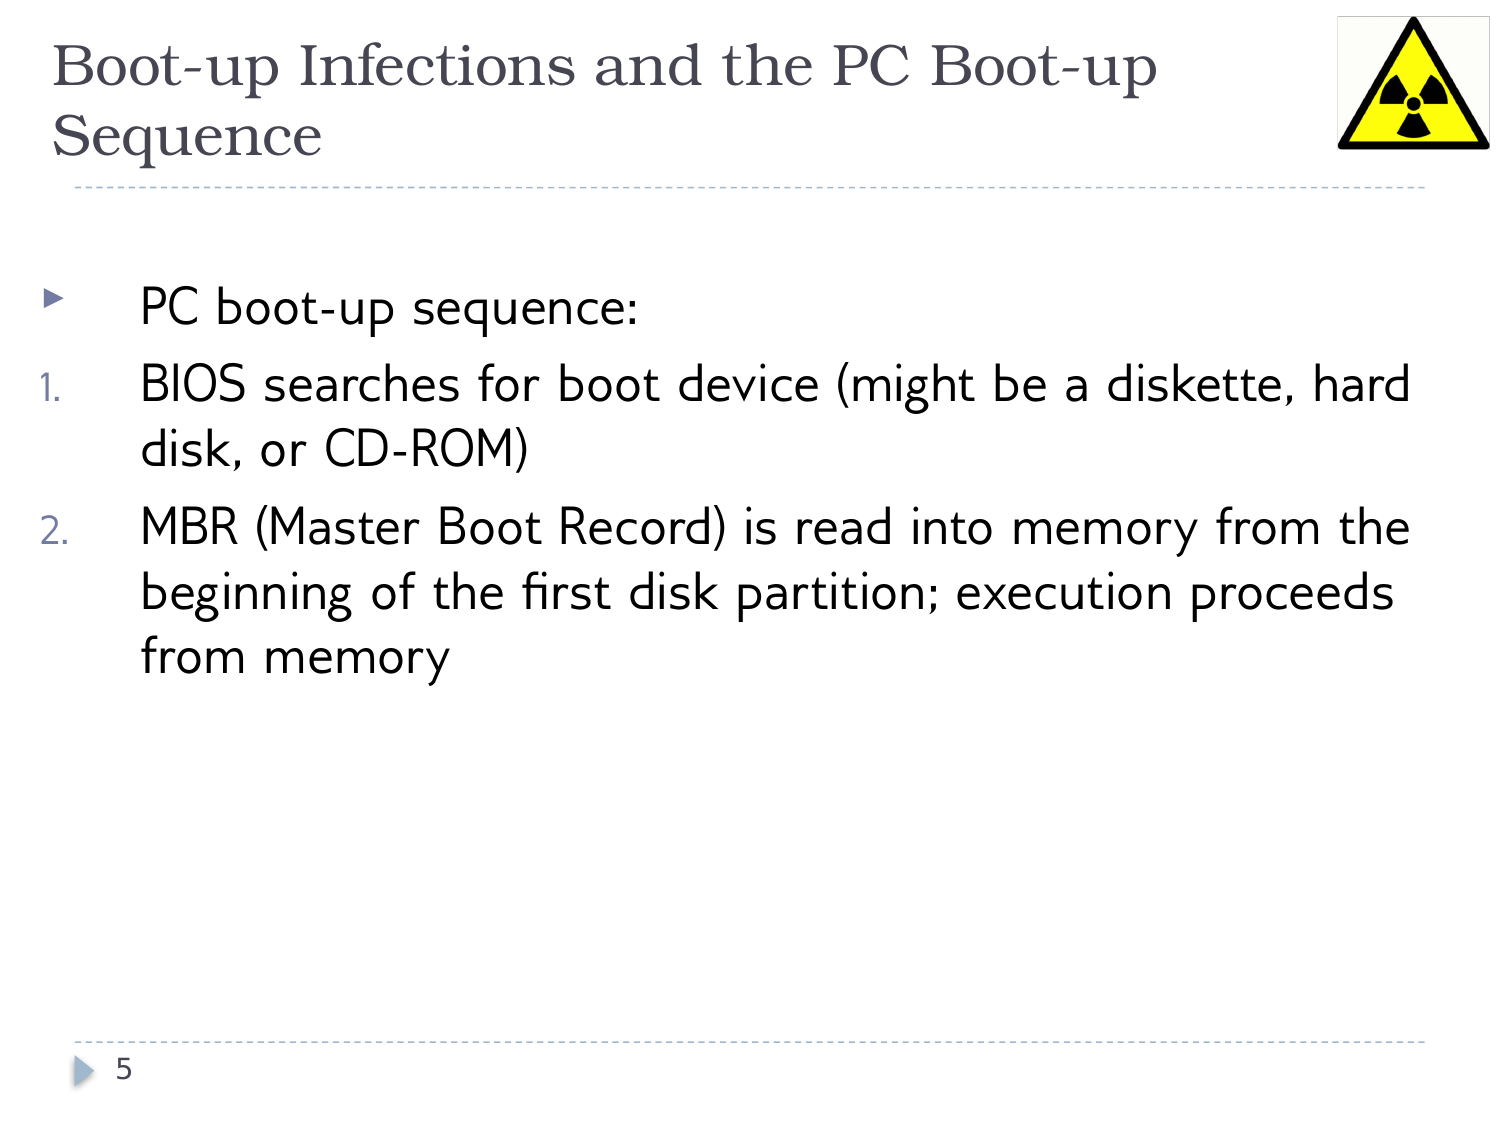

# Boot-up Infections and the PC Boot-up Sequence
PC boot-up sequence:
BIOS searches for boot device (might be a diskette, hard disk, or CD-ROM)
MBR (Master Boot Record) is read into memory from the beginning of the first disk partition; execution proceeds from memory
5